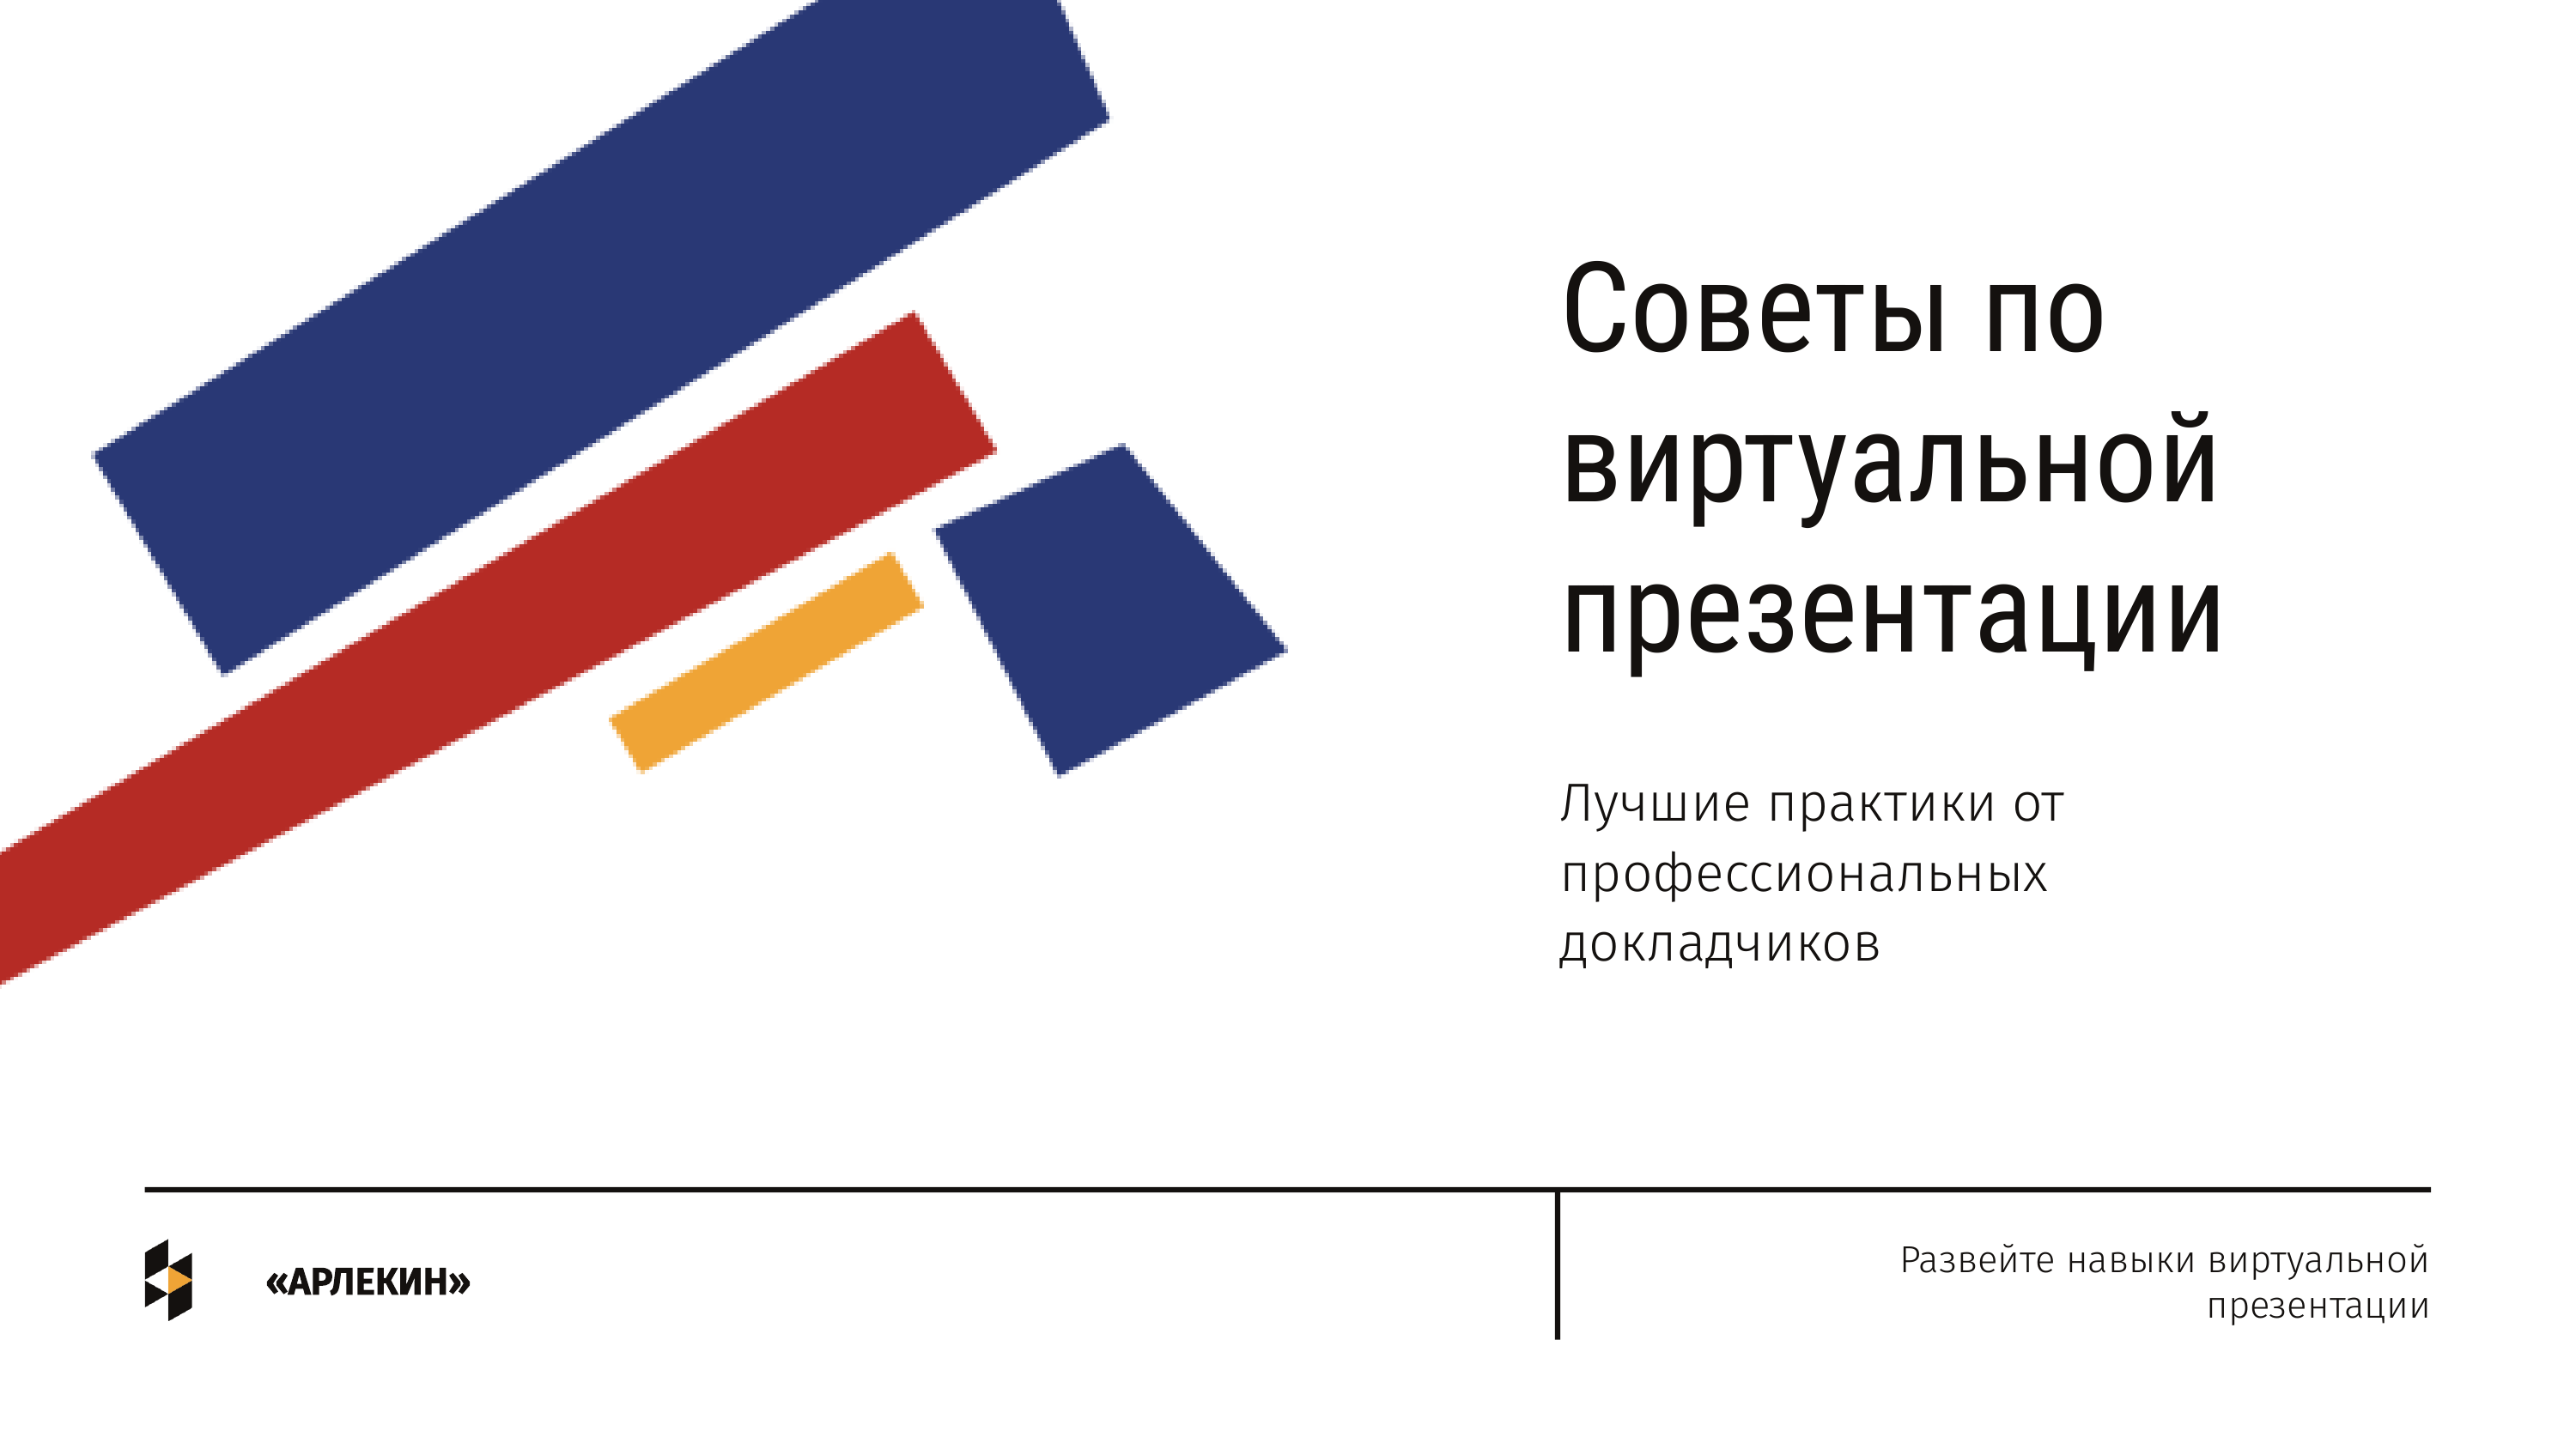

Советы по виртуальной презентации

Лучшие практики от профессиональных докладчиков

Развейте навыки виртуальной презентации

«‎АРЛЕКИН»